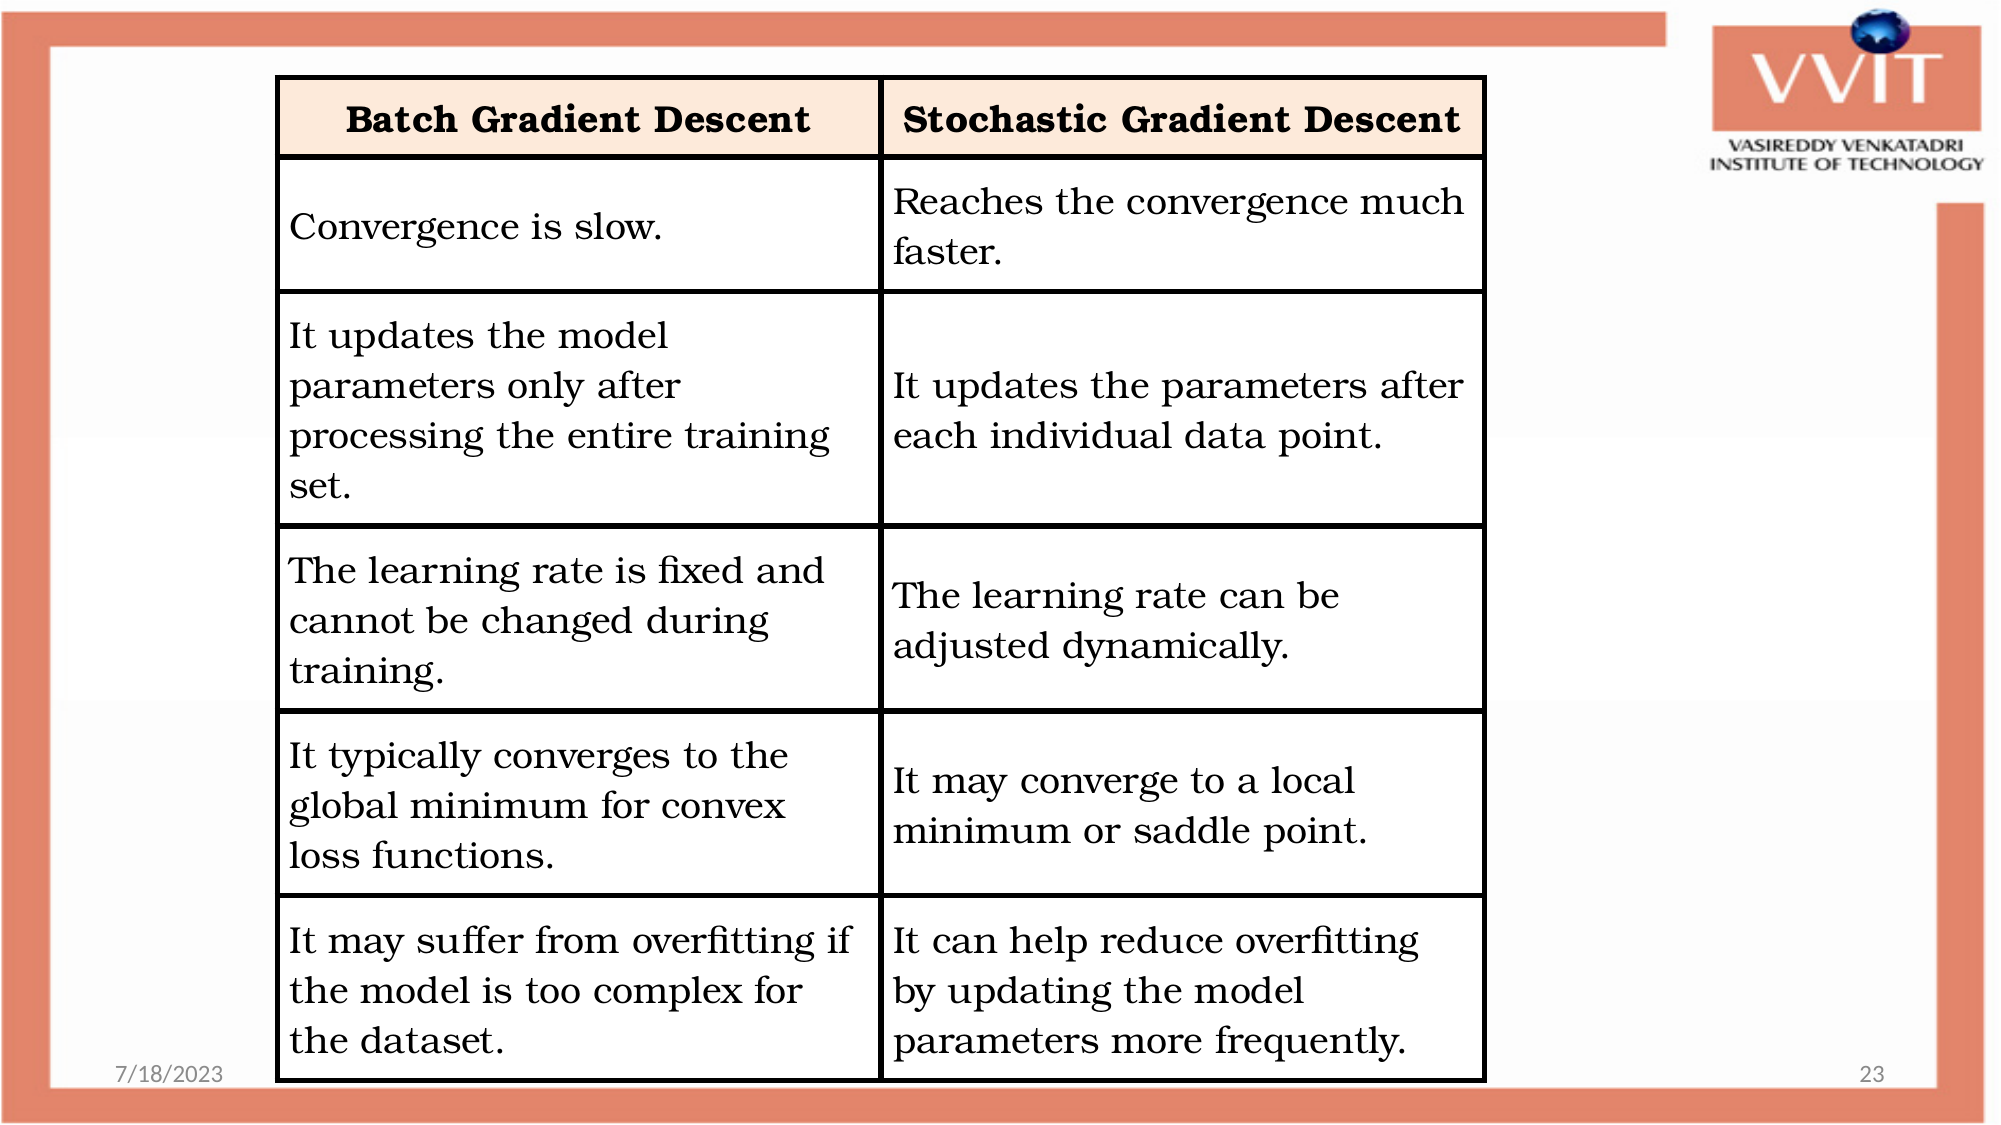

| Batch Gradient Descent | Stochastic Gradient Descent |
| --- | --- |
| Convergence is slow. | Reaches the convergence much faster. |
| It updates the model parameters only after processing the entire training set. | It updates the parameters after each individual data point. |
| The learning rate is fixed and cannot be changed during training. | The learning rate can be adjusted dynamically. |
| It typically converges to the global minimum for convex loss functions. | It may converge to a local minimum or saddle point. |
| It may suffer from overfitting if the model is too complex for the dataset. | It can help reduce overfitting by updating the model parameters more frequently. |
7/18/2023
23